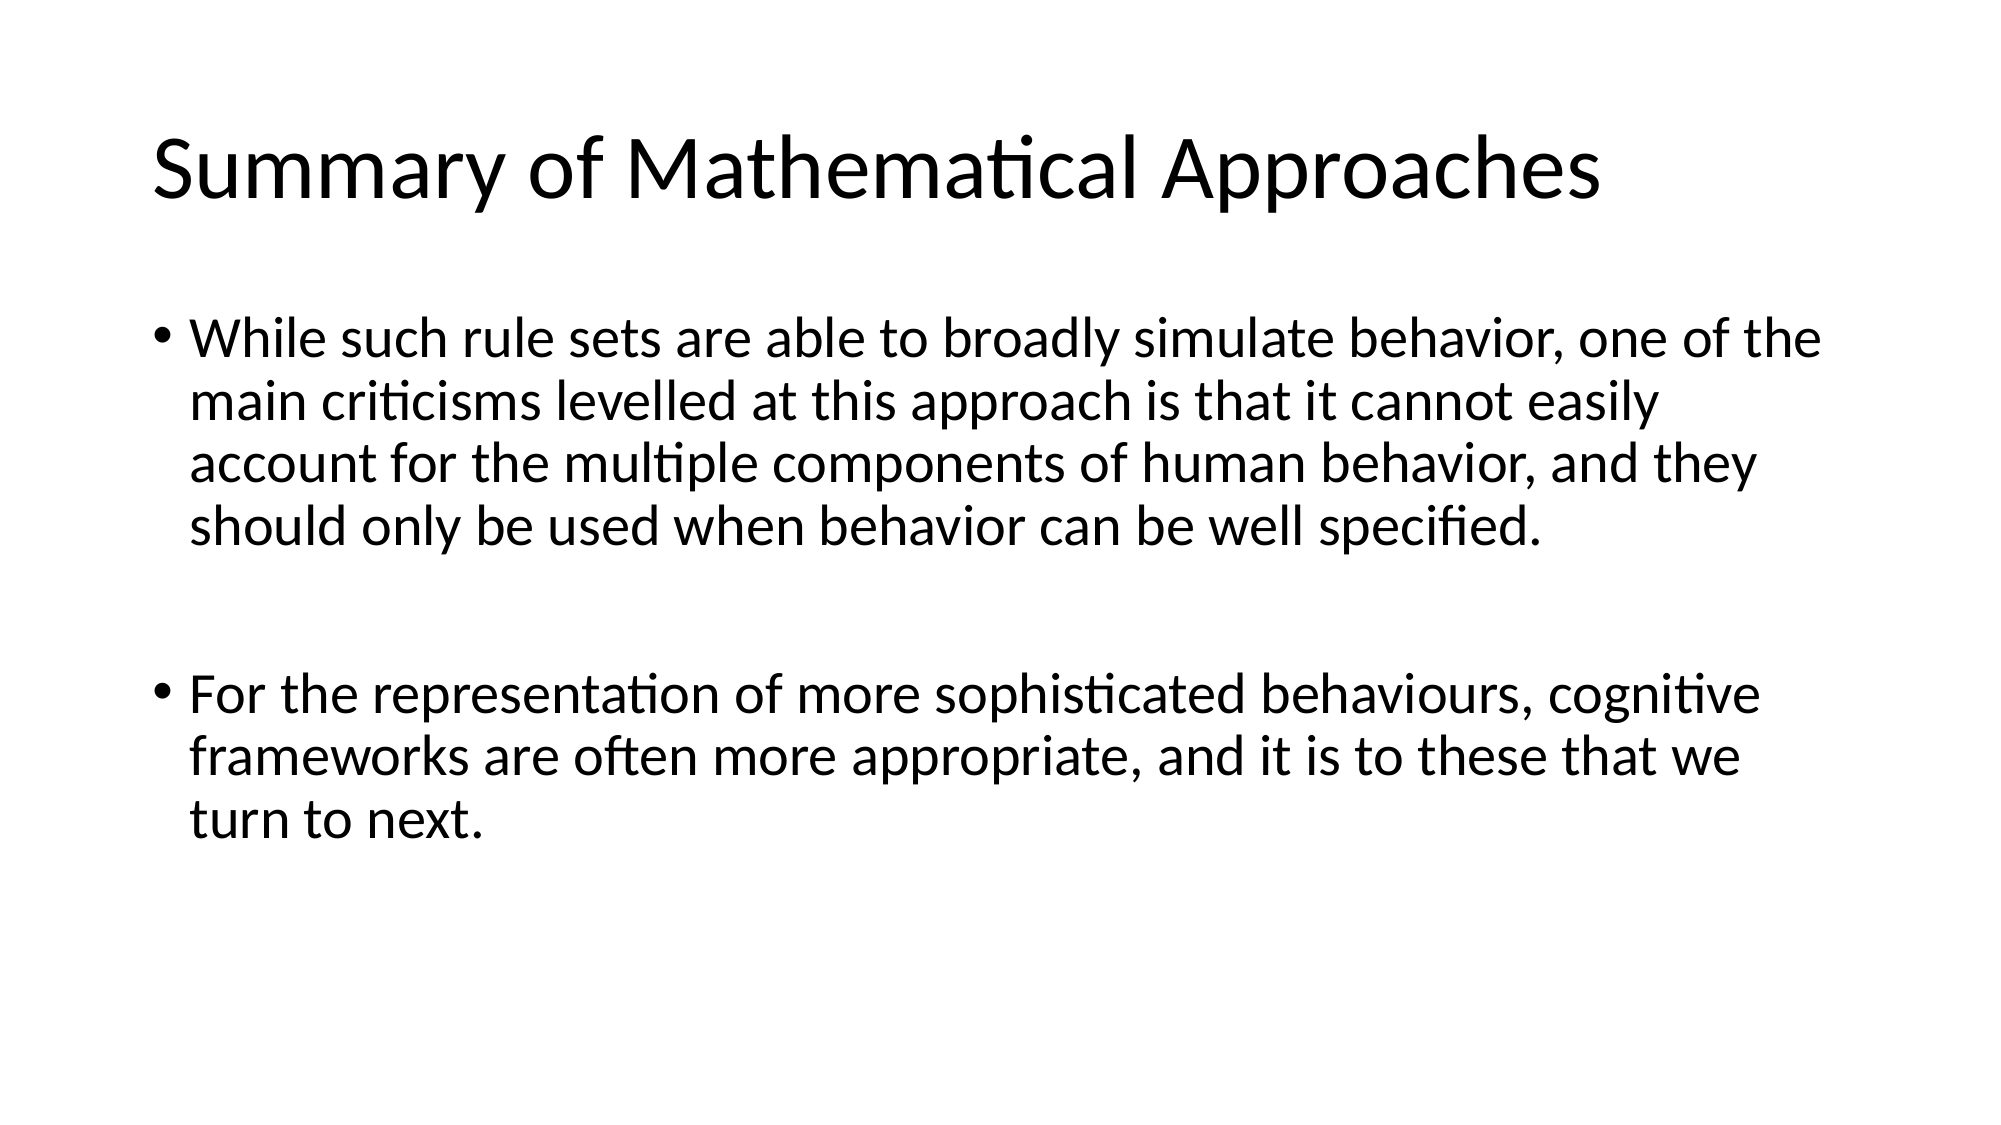

# Summary of Mathematical Approaches
While such rule sets are able to broadly simulate behavior, one of the main criticisms levelled at this approach is that it cannot easily account for the multiple components of human behavior, and they should only be used when behavior can be well specified.

For the representation of more sophisticated behaviours, cognitive frameworks are often more appropriate, and it is to these that we turn to next.